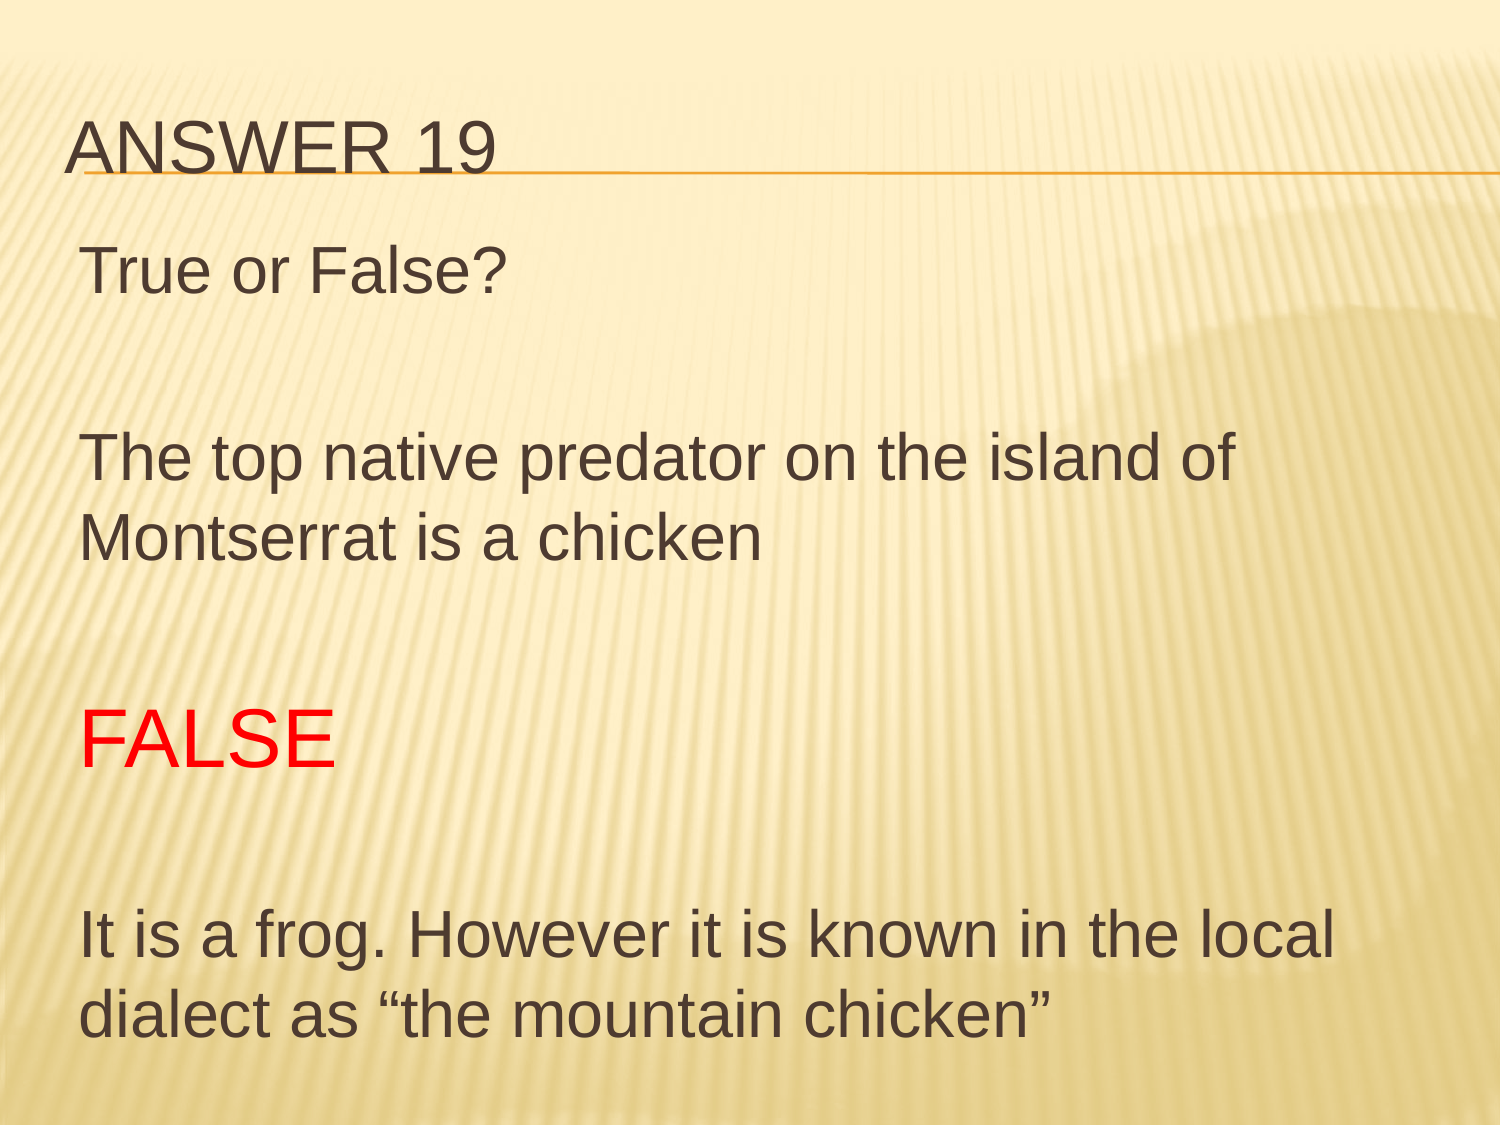

# Answer 19
True or False?

The top native predator on the island of Montserrat is a chicken

FALSE

It is a frog. However it is known in the local dialect as “the mountain chicken”